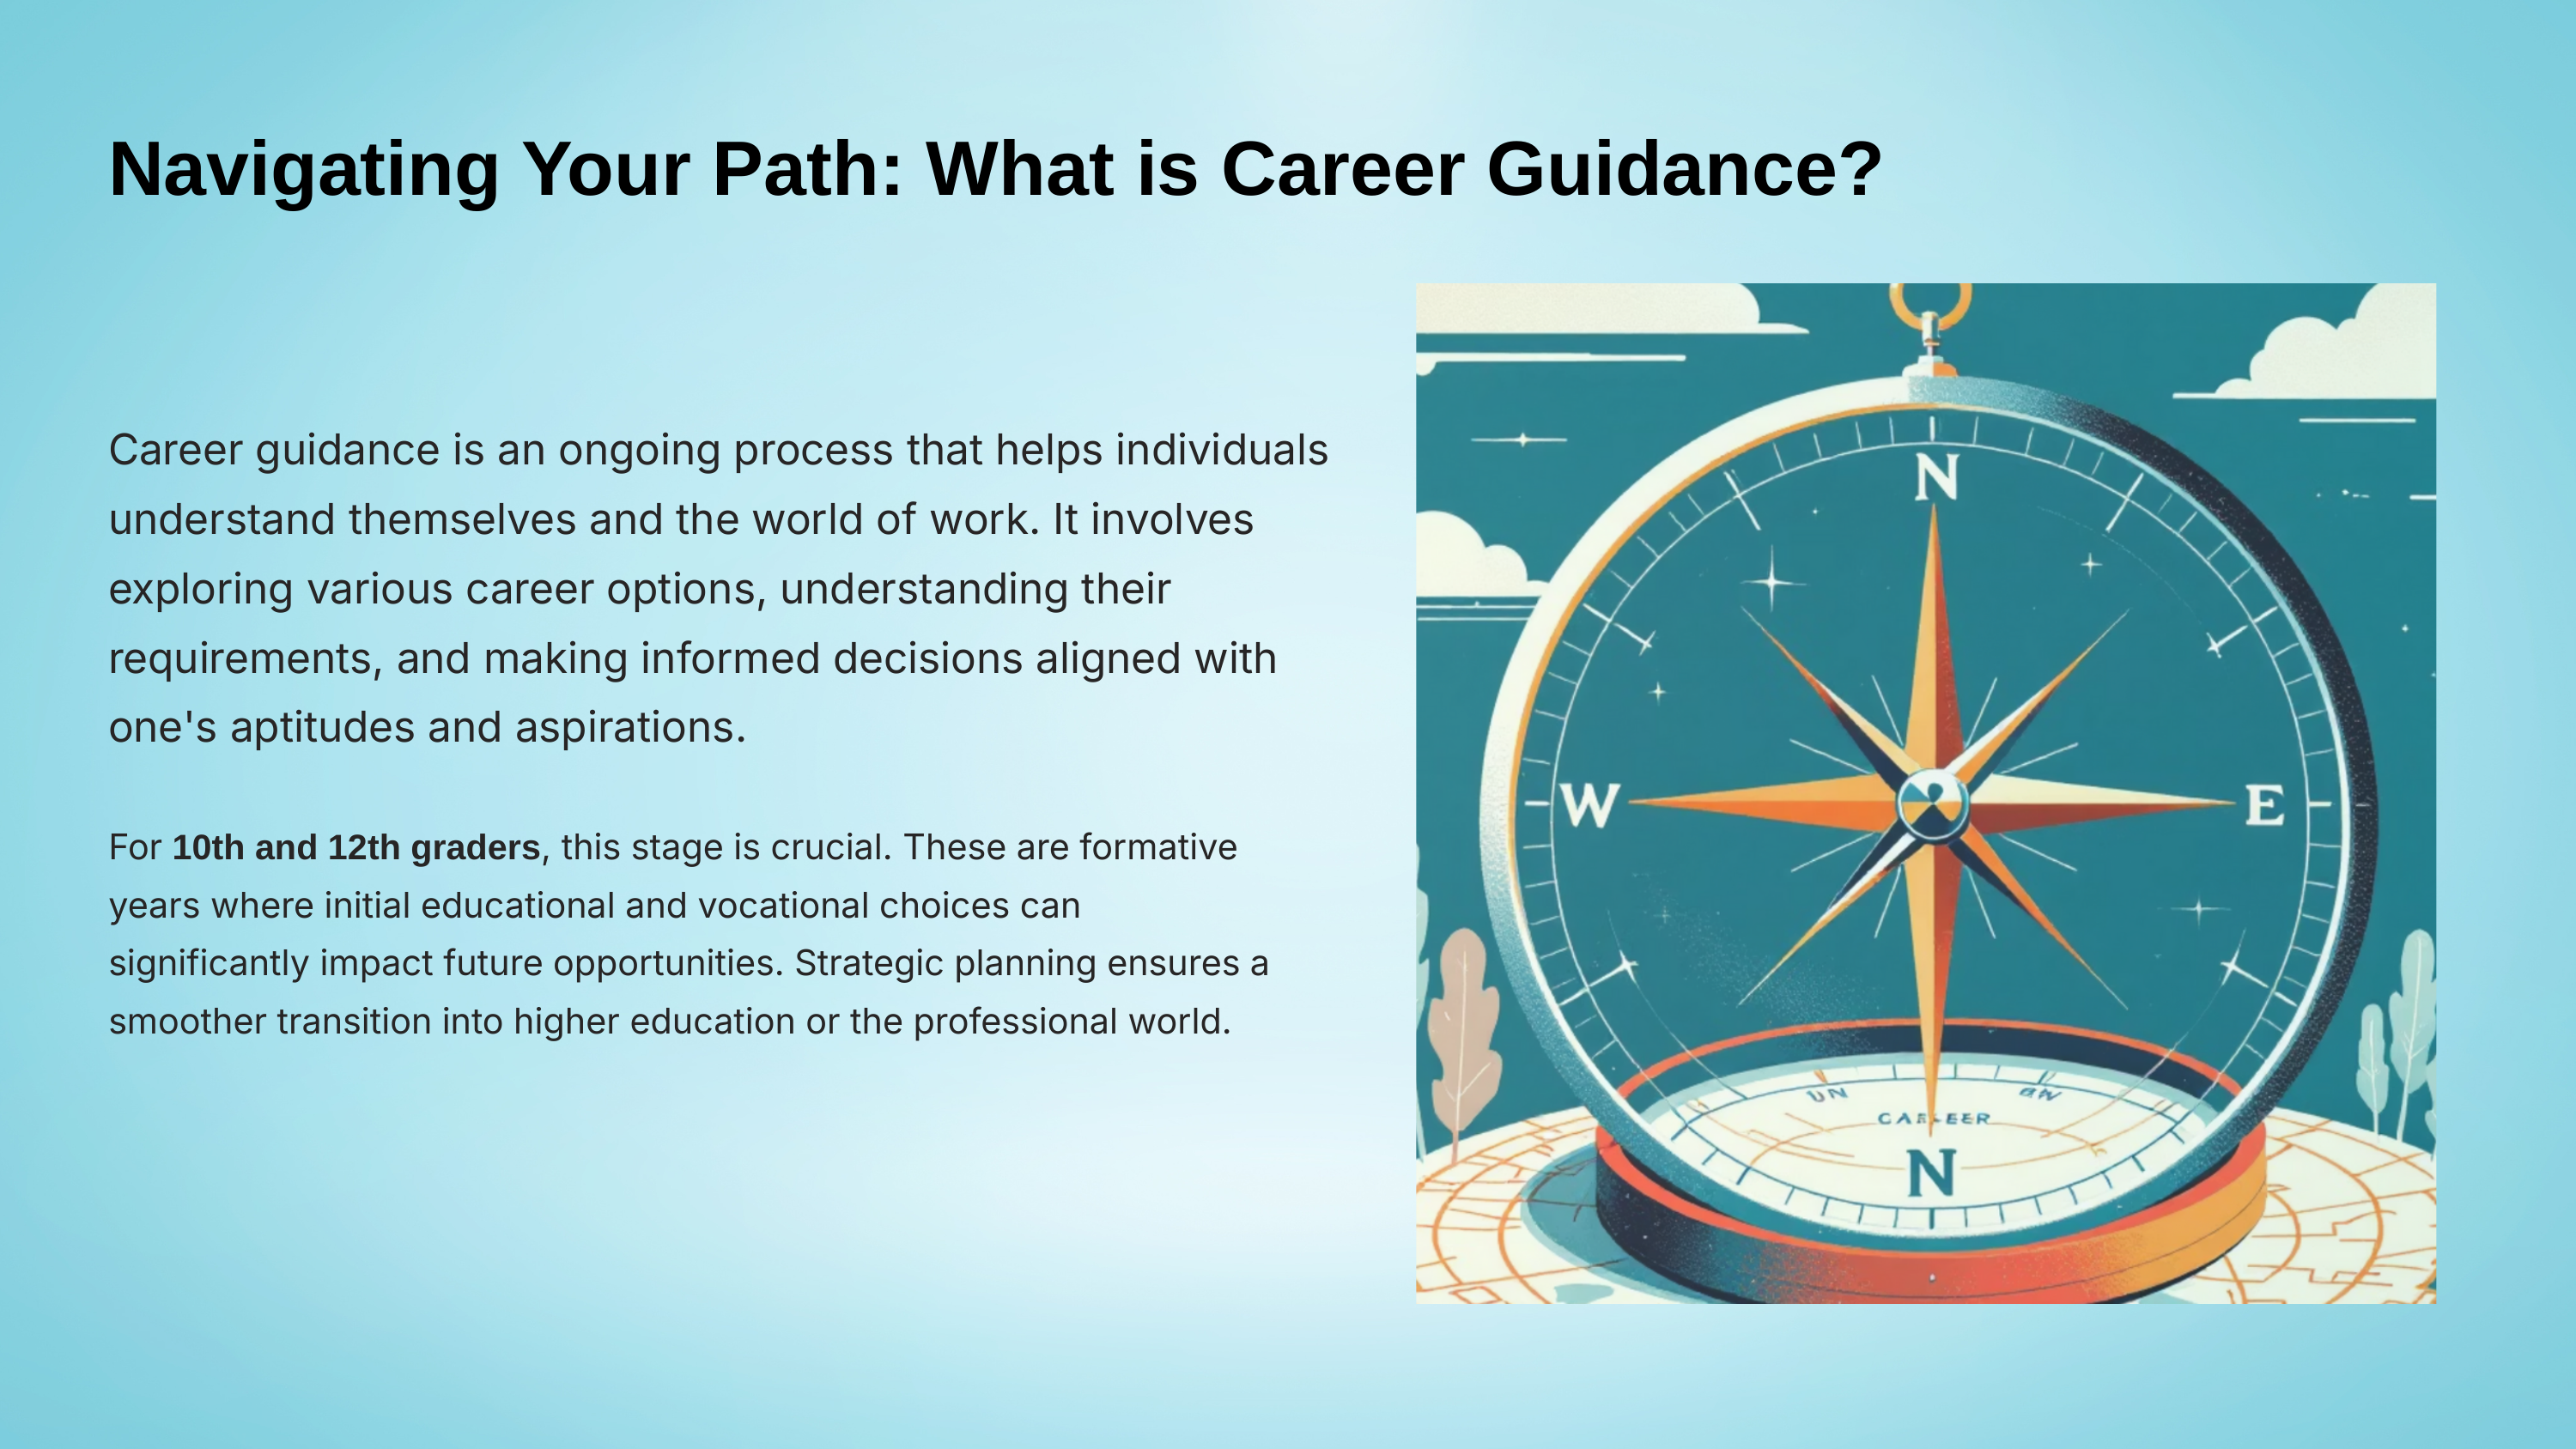

Navigating Your Path: What is Career Guidance?

Career guidance is an ongoing process that helps individuals understand themselves and the world of work. It involves exploring various career options, understanding their requirements, and making informed decisions aligned with one's aptitudes and aspirations.
For 10th and 12th graders, this stage is crucial. These are formative years where initial educational and vocational choices can significantly impact future opportunities. Strategic planning ensures a smoother transition into higher education or the professional world.